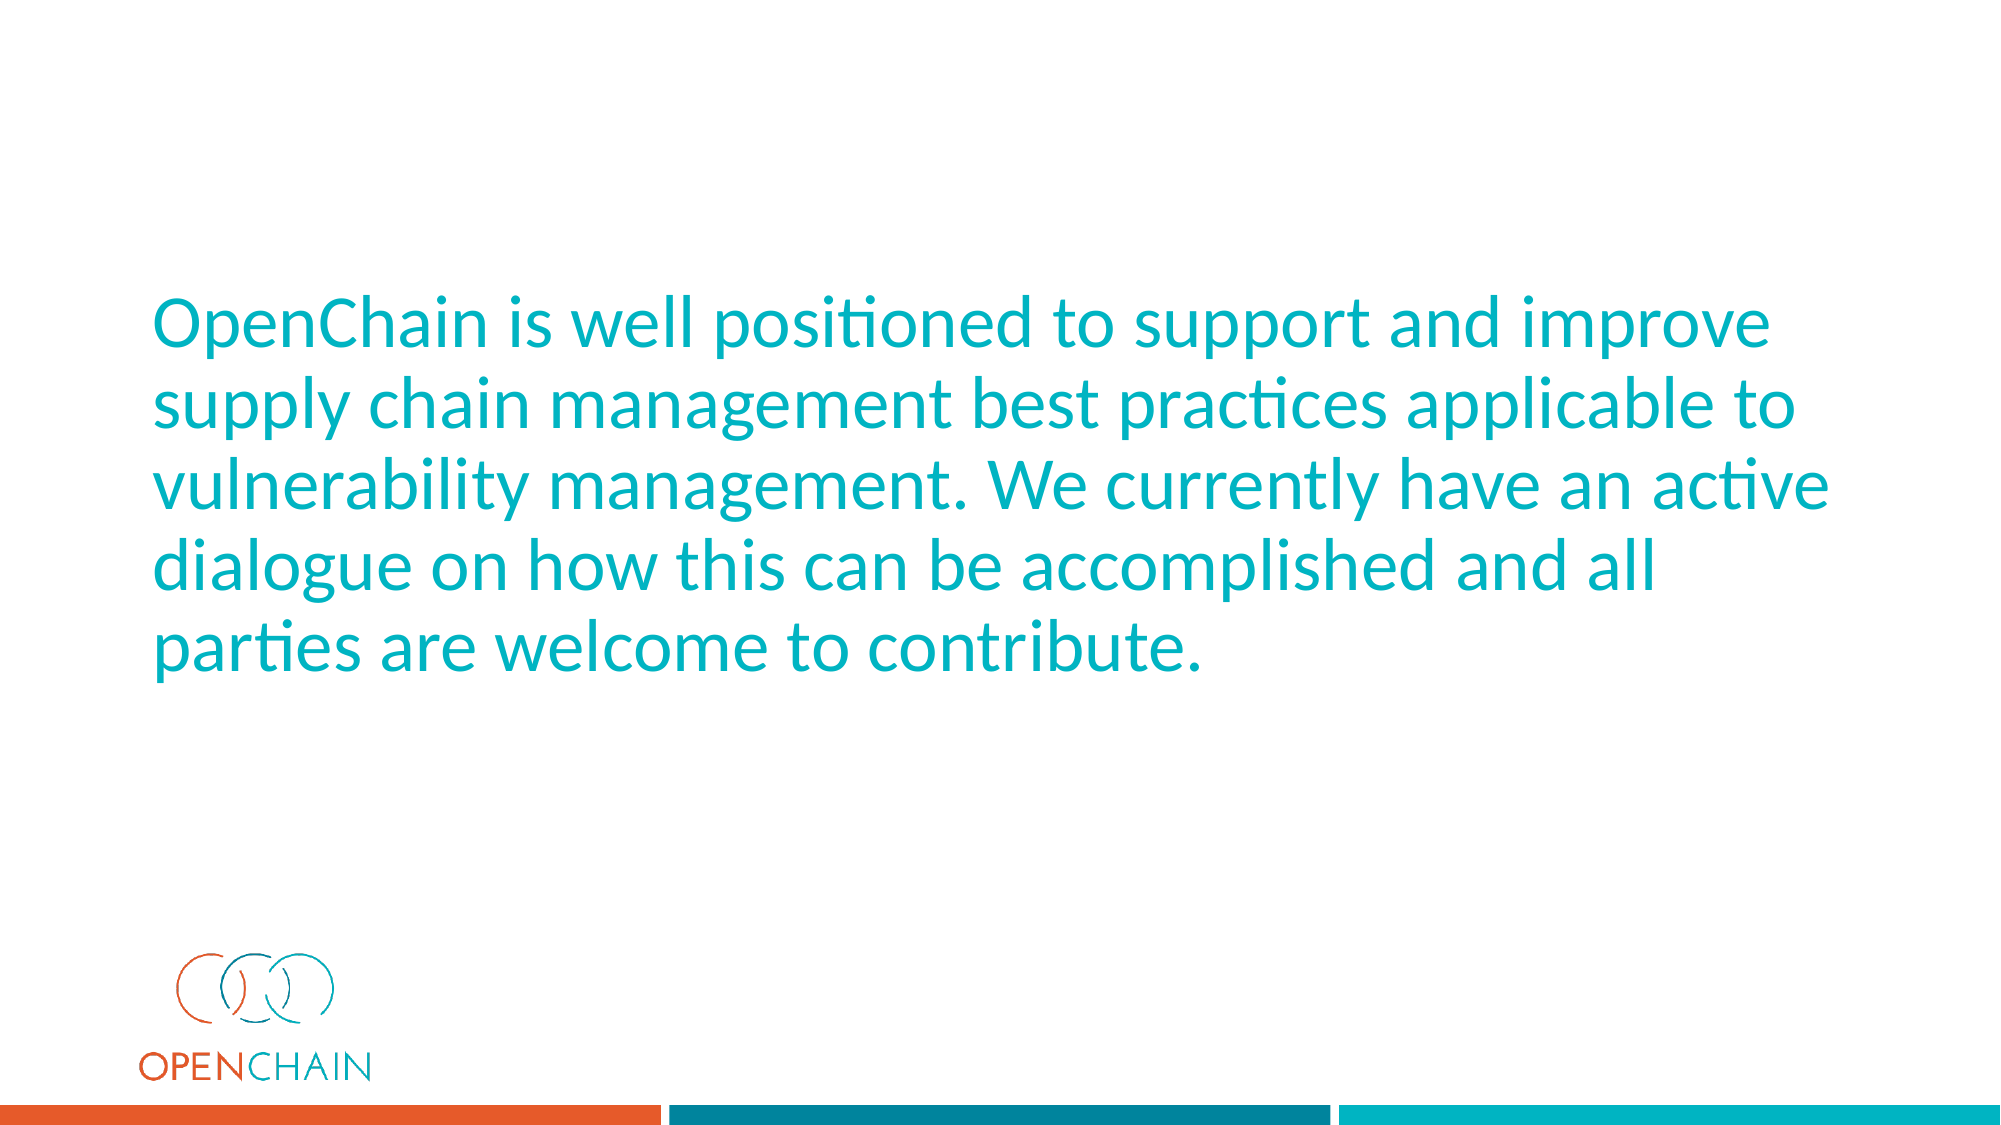

# OpenChain is well positioned to support and improve supply chain management best practices applicable to vulnerability management. We currently have an active dialogue on how this can be accomplished and all parties are welcome to contribute.